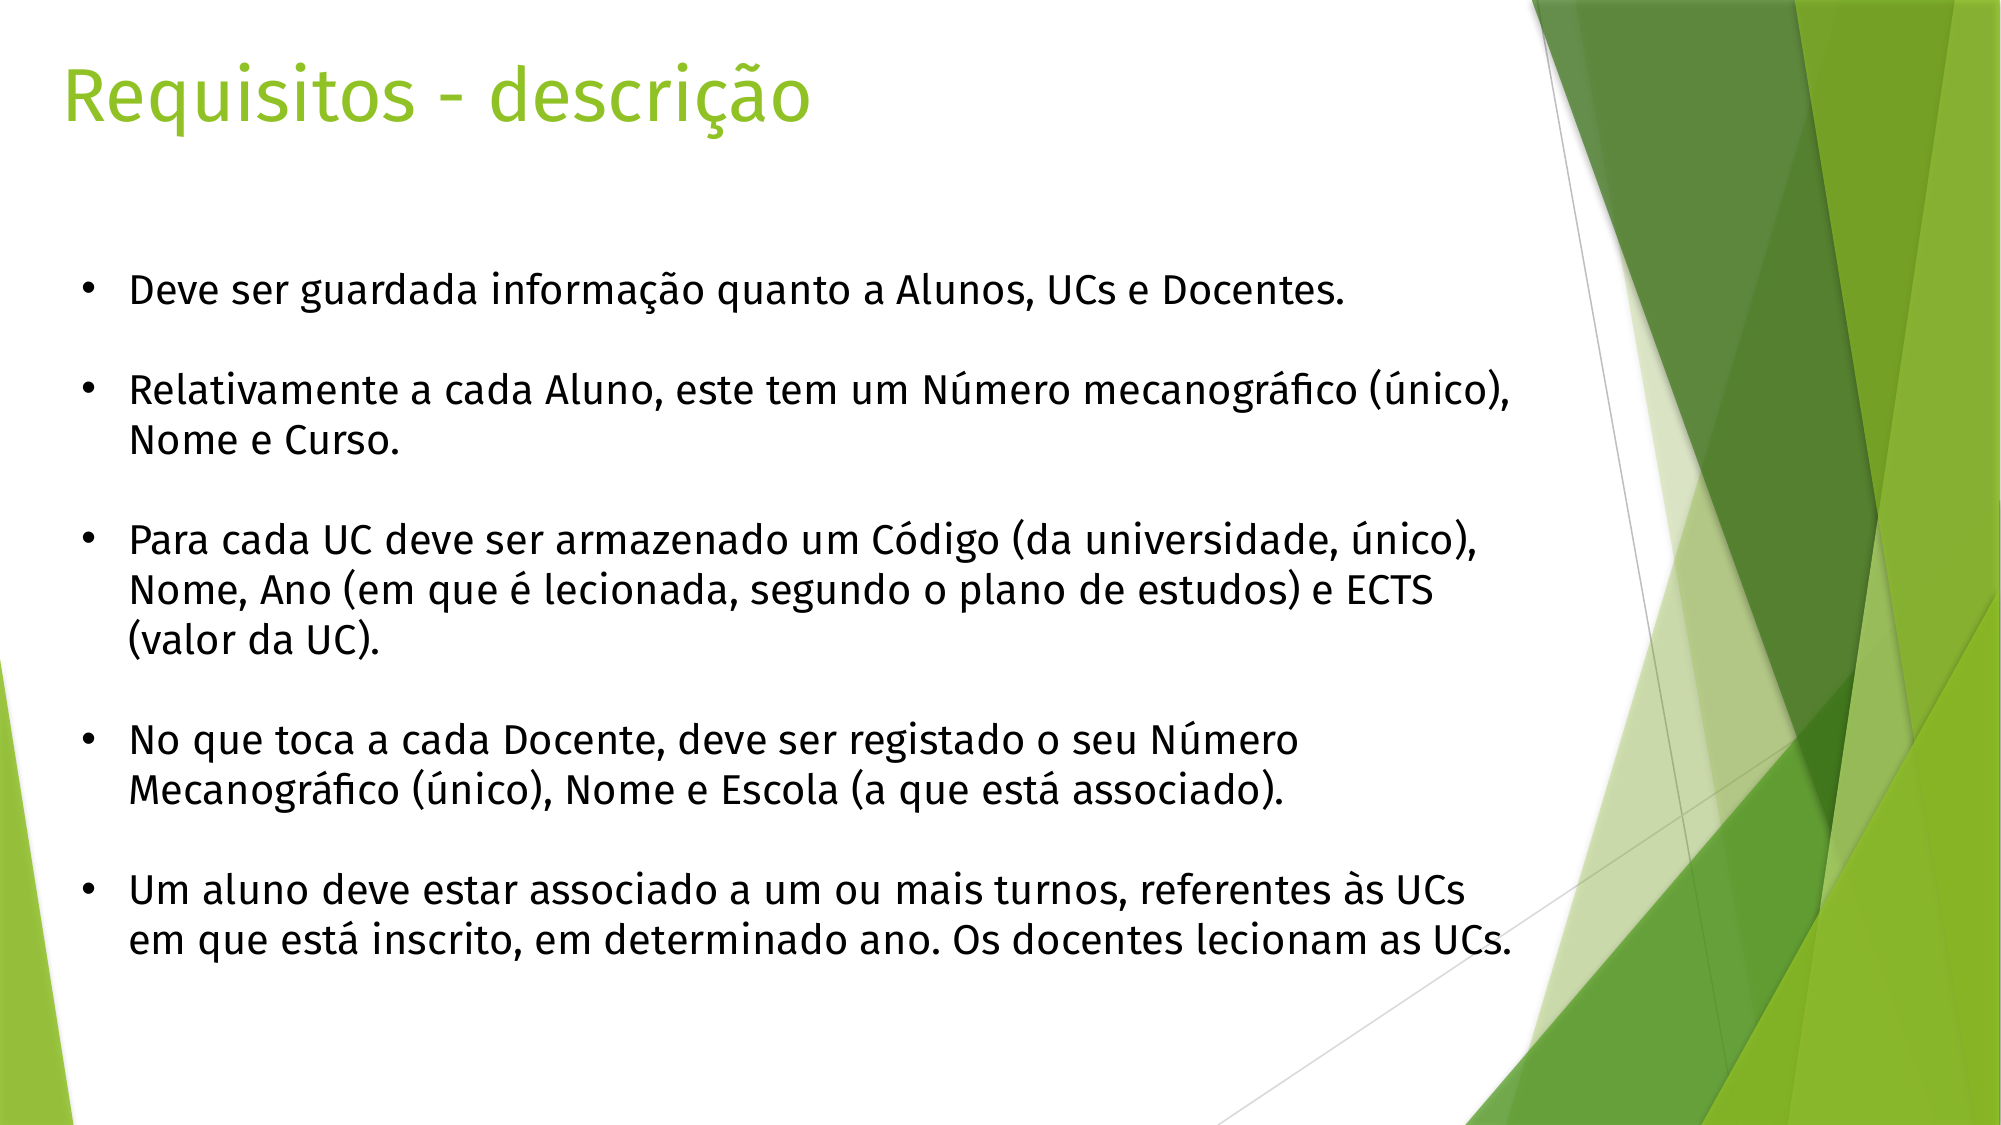

Requisitos - descrição
Deve ser guardada informação quanto a Alunos, UCs e Docentes.

Relativamente a cada Aluno, este tem um Número mecanográfico (único), Nome e Curso.

Para cada UC deve ser armazenado um Código (da universidade, único), Nome, Ano (em que é lecionada, segundo o plano de estudos) e ECTS (valor da UC).

No que toca a cada Docente, deve ser registado o seu Número Mecanográfico (único), Nome e Escola (a que está associado).

Um aluno deve estar associado a um ou mais turnos, referentes às UCs em que está inscrito, em determinado ano. Os docentes lecionam as UCs.